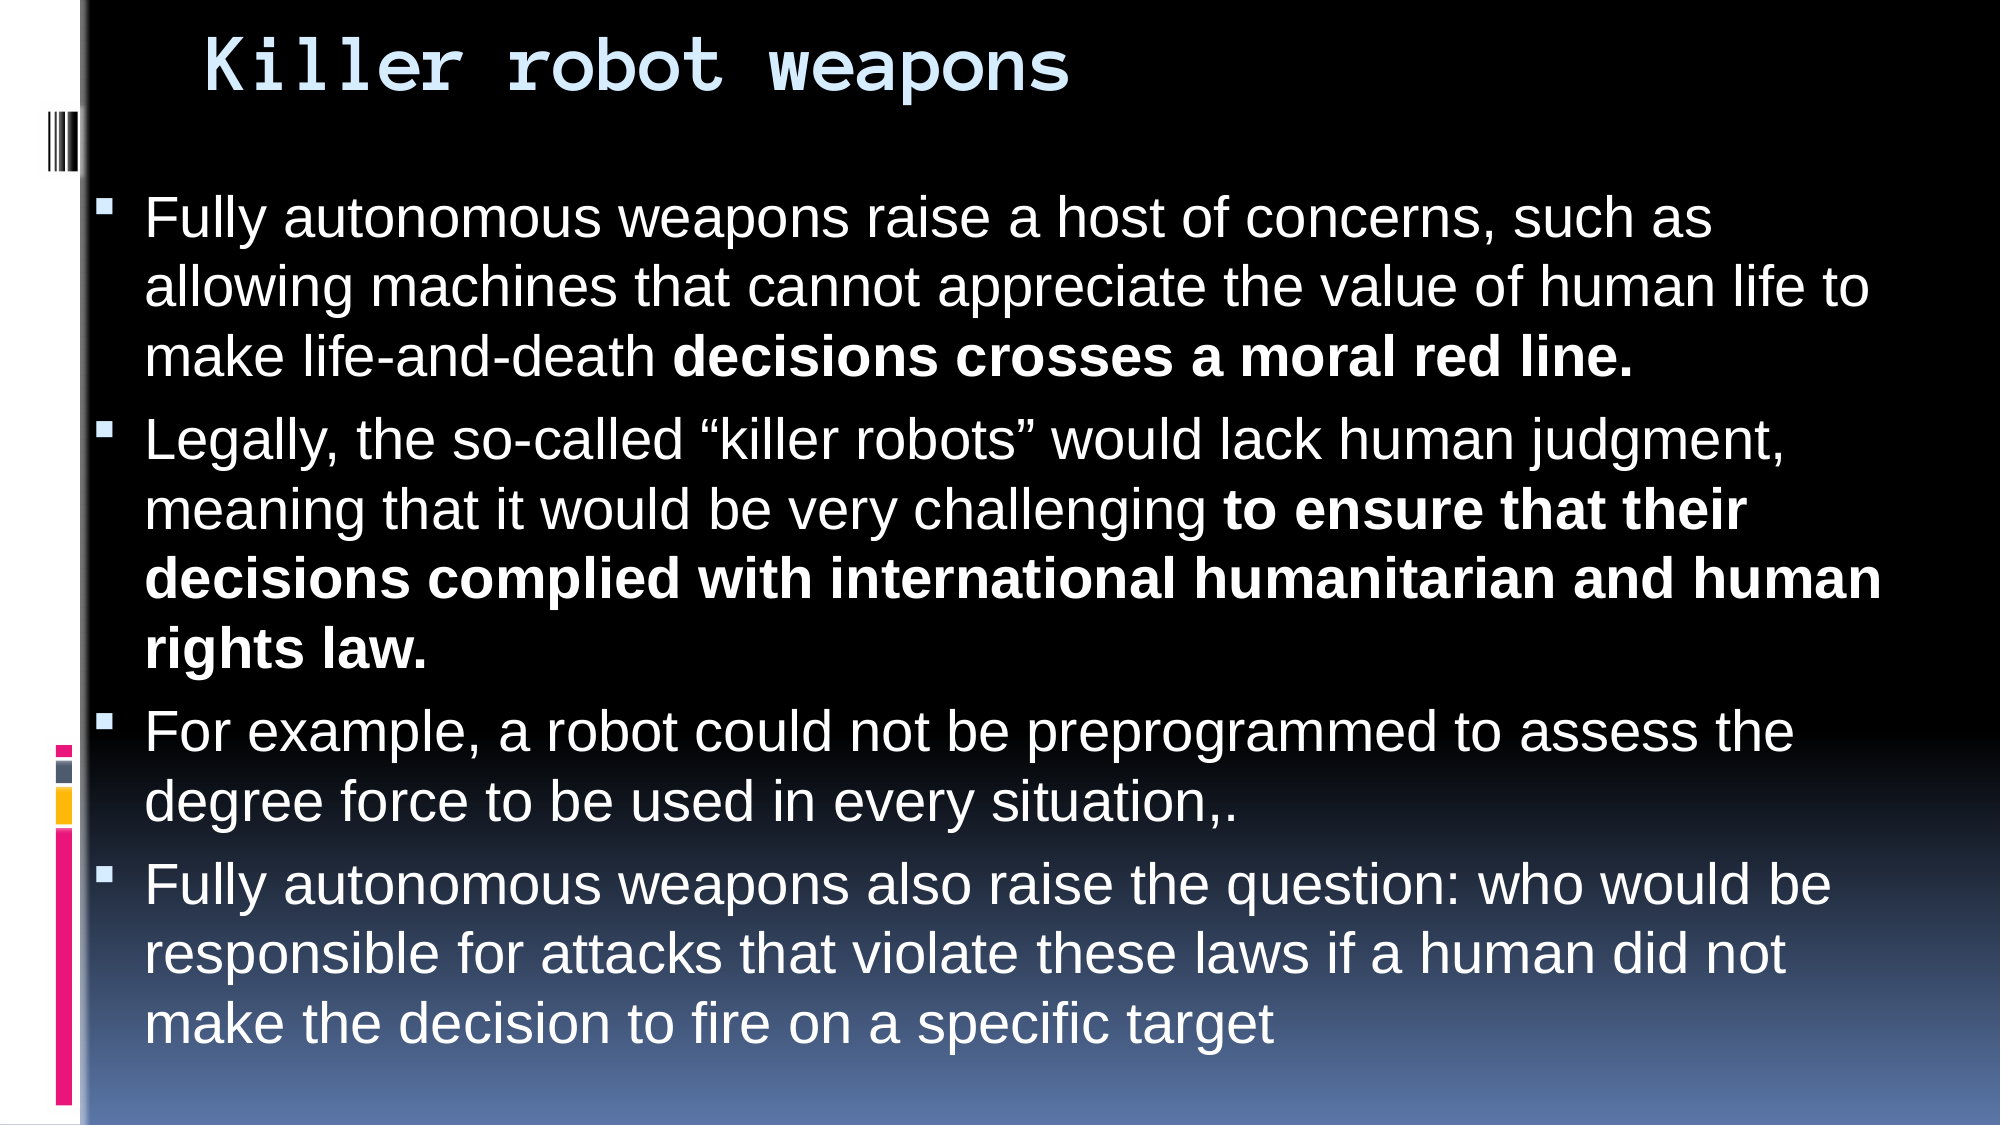

# Killer robot weapons
Fully autonomous weapons raise a host of concerns, such as allowing machines that cannot appreciate the value of human life to make life-and-death decisions crosses a moral red line.
Legally, the so-called “killer robots” would lack human judgment, meaning that it would be very challenging to ensure that their decisions complied with international humanitarian and human rights law.
For example, a robot could not be preprogrammed to assess the degree force to be used in every situation,.
Fully autonomous weapons also raise the question: who would be responsible for attacks that violate these laws if a human did not make the decision to fire on a specific target